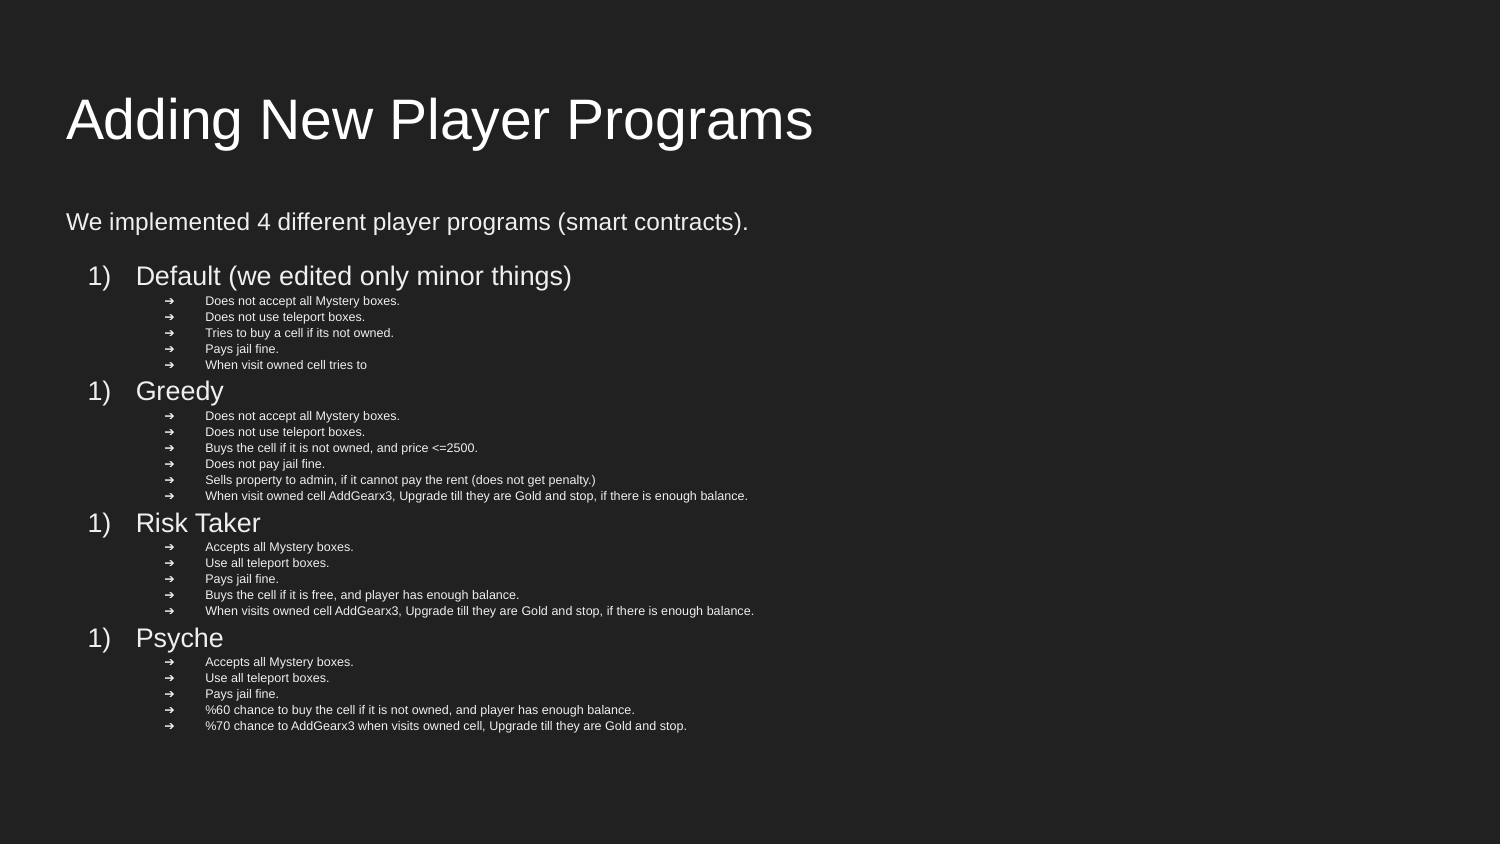

# Adding New Player Programs
We implemented 4 different player programs (smart contracts).
Default (we edited only minor things)
Does not accept all Mystery boxes.
Does not use teleport boxes.
Tries to buy a cell if its not owned.
Pays jail fine.
When visit owned cell tries to
Greedy
Does not accept all Mystery boxes.
Does not use teleport boxes.
Buys the cell if it is not owned, and price <=2500.
Does not pay jail fine.
Sells property to admin, if it cannot pay the rent (does not get penalty.)
When visit owned cell AddGearx3, Upgrade till they are Gold and stop, if there is enough balance.
Risk Taker
Accepts all Mystery boxes.
Use all teleport boxes.
Pays jail fine.
Buys the cell if it is free, and player has enough balance.
When visits owned cell AddGearx3, Upgrade till they are Gold and stop, if there is enough balance.
Psyche
Accepts all Mystery boxes.
Use all teleport boxes.
Pays jail fine.
%60 chance to buy the cell if it is not owned, and player has enough balance.
%70 chance to AddGearx3 when visits owned cell, Upgrade till they are Gold and stop.